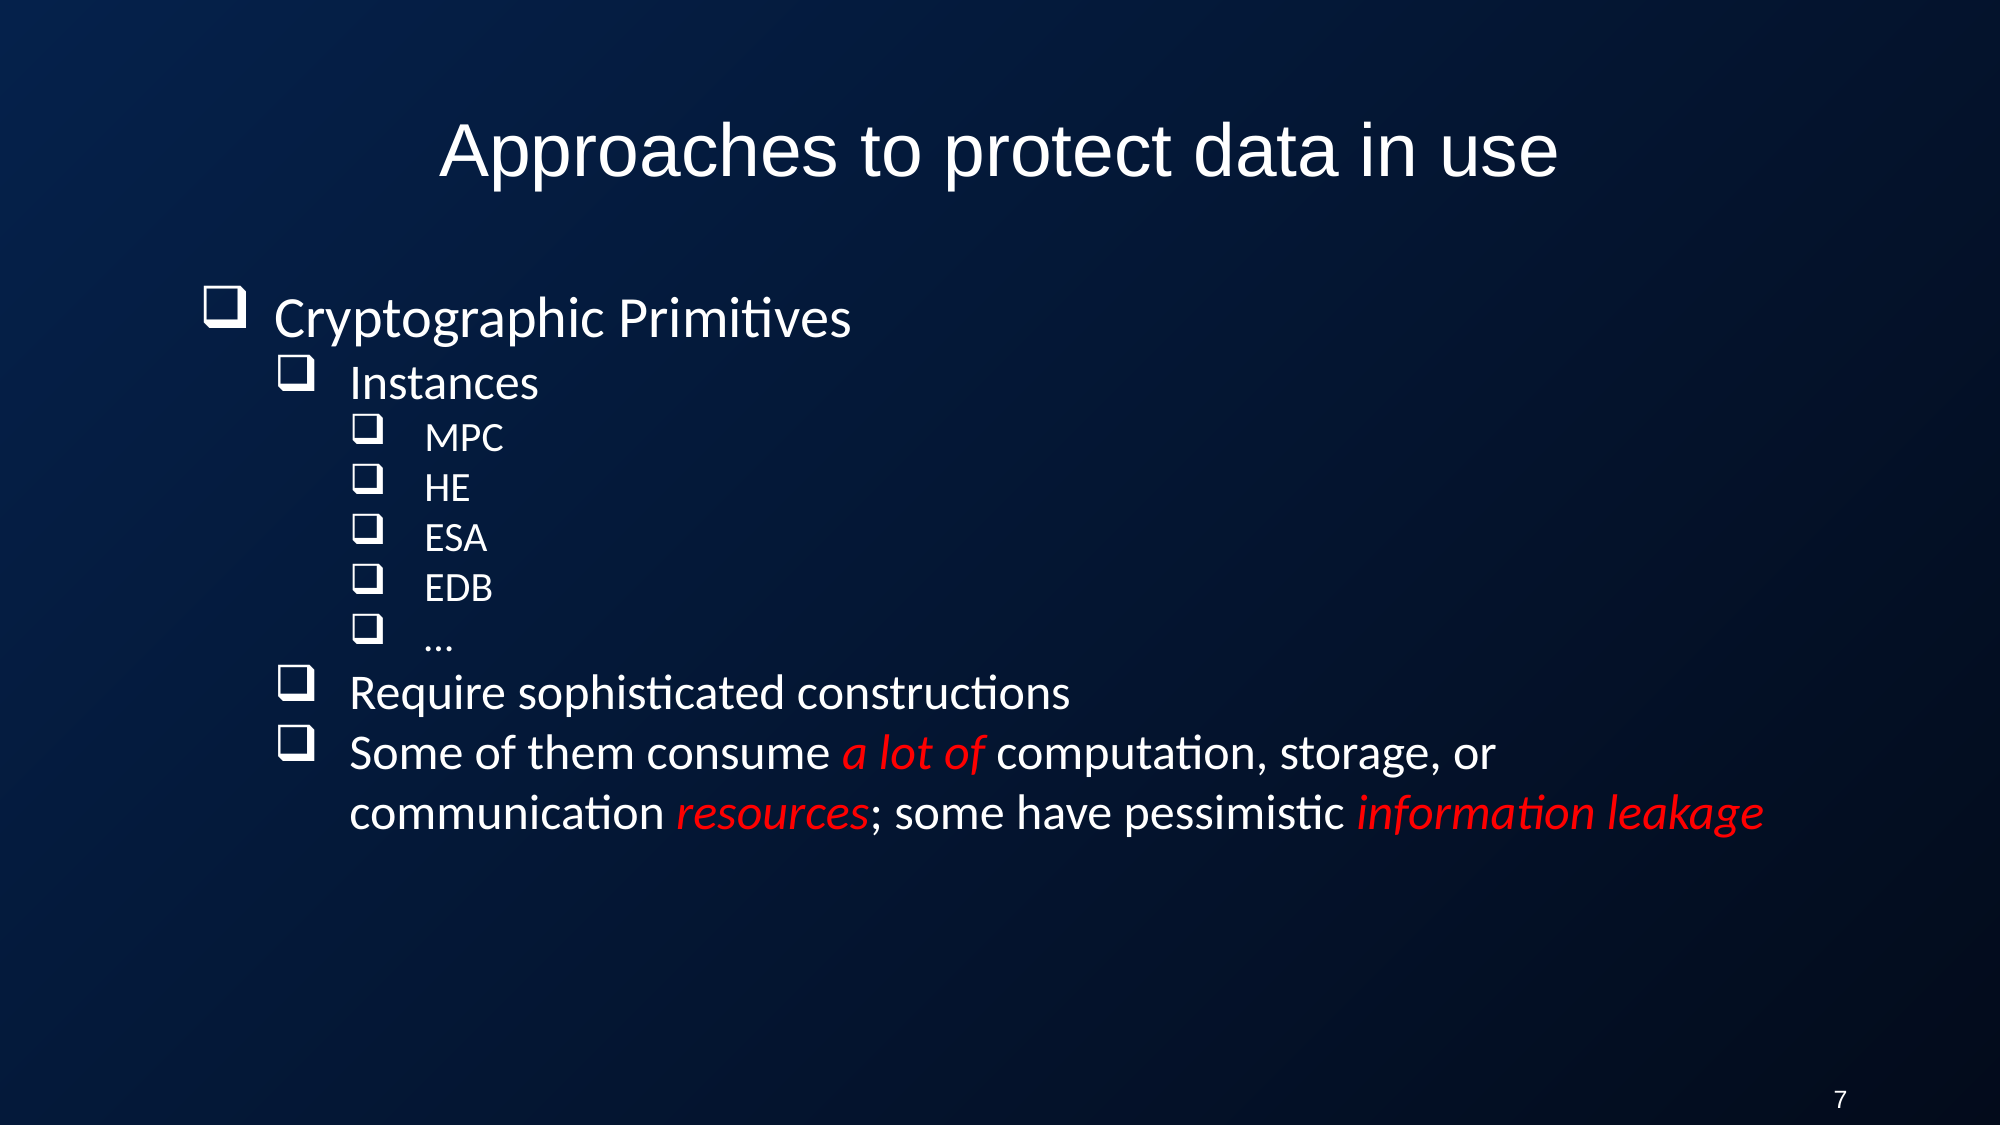

Approaches to protect data in use
Cryptographic Primitives
Instances
MPC
HE
ESA
EDB
…
Require sophisticated constructions
Some of them consume a lot of computation, storage, or communication resources; some have pessimistic information leakage
7